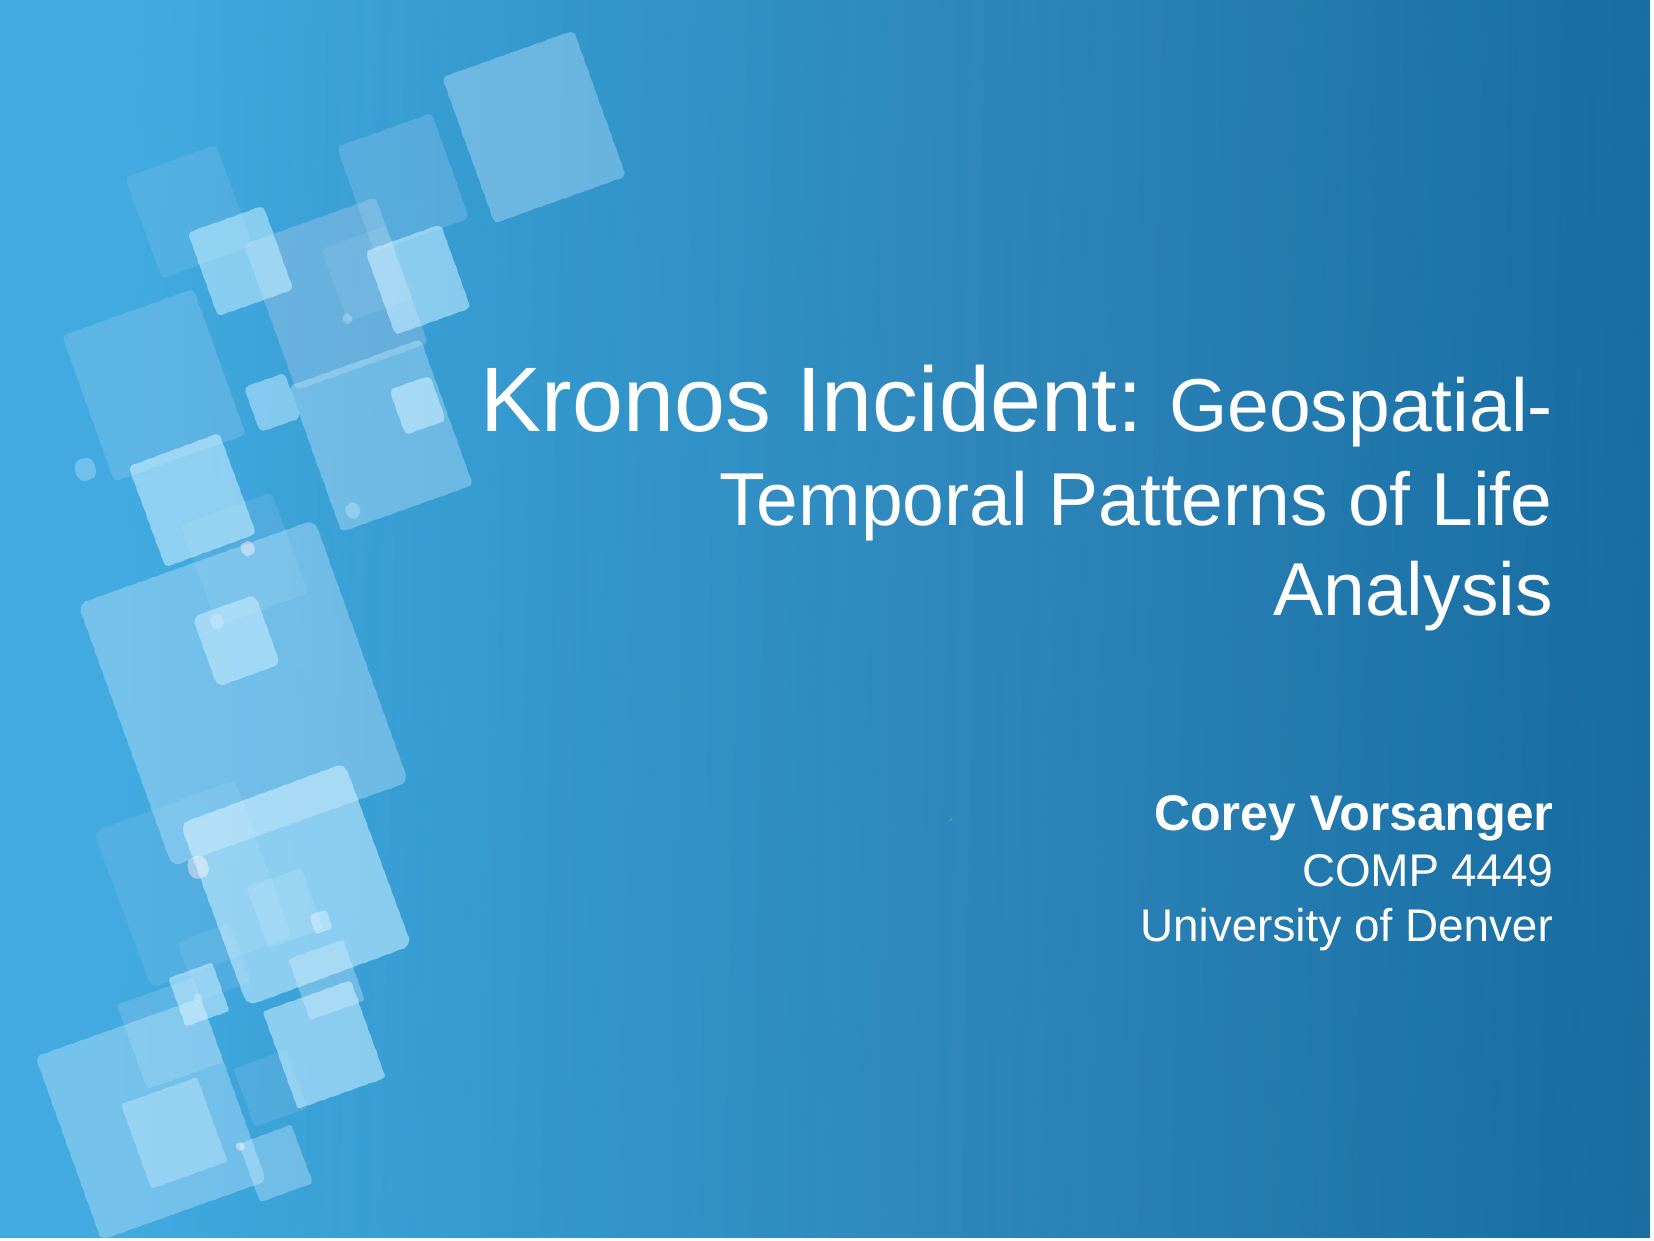

# Kronos Incident: Geospatial-Temporal Patterns of Life Analysis
Corey Vorsanger
COMP 4449
University of Denver